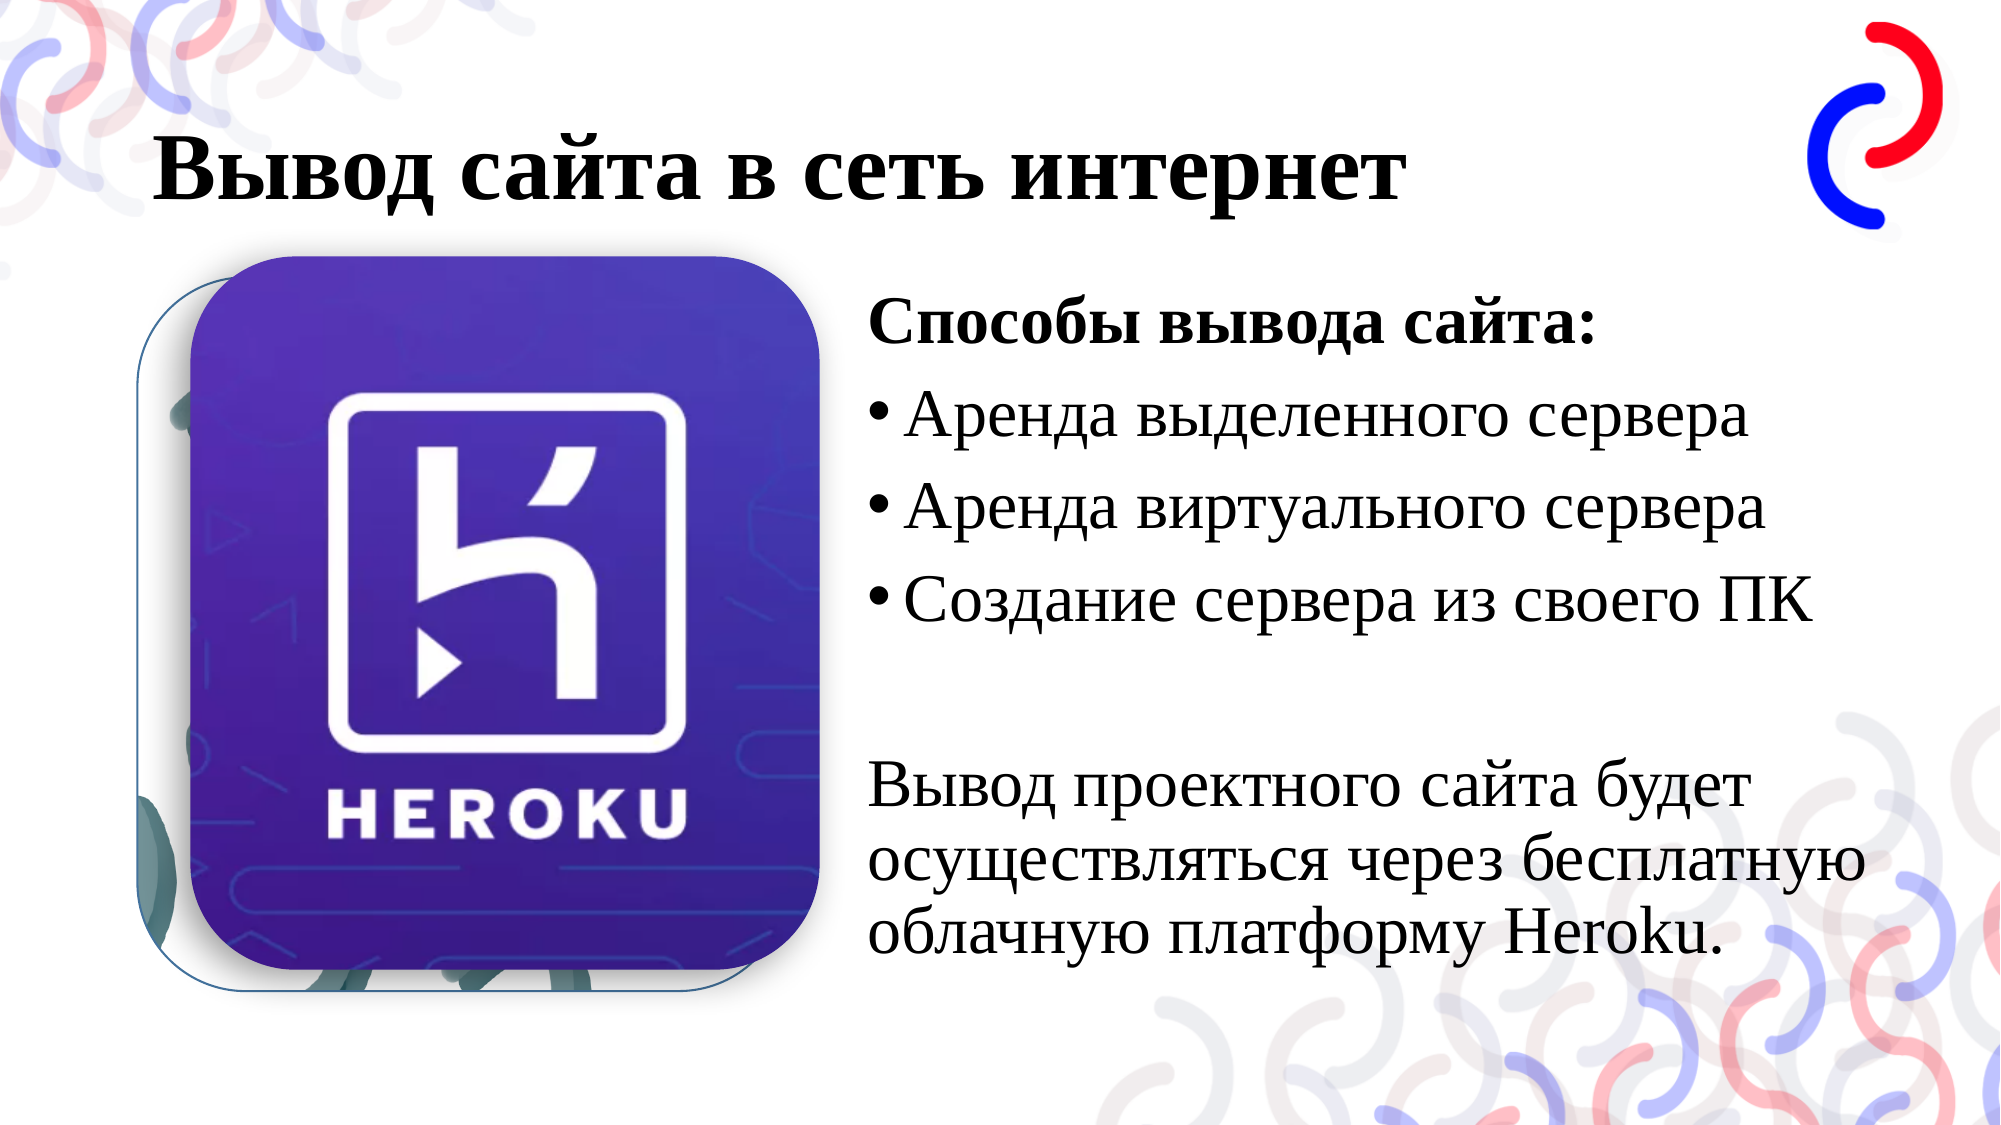

# Вывод сайта в сеть интернет

Способы вывода сайта:
Аренда выделенного сервера
Аренда виртуального сервера
Создание сервера из своего ПК

Вывод проектного сайта будет осуществляться через бесплатную облачную платформу Heroku.